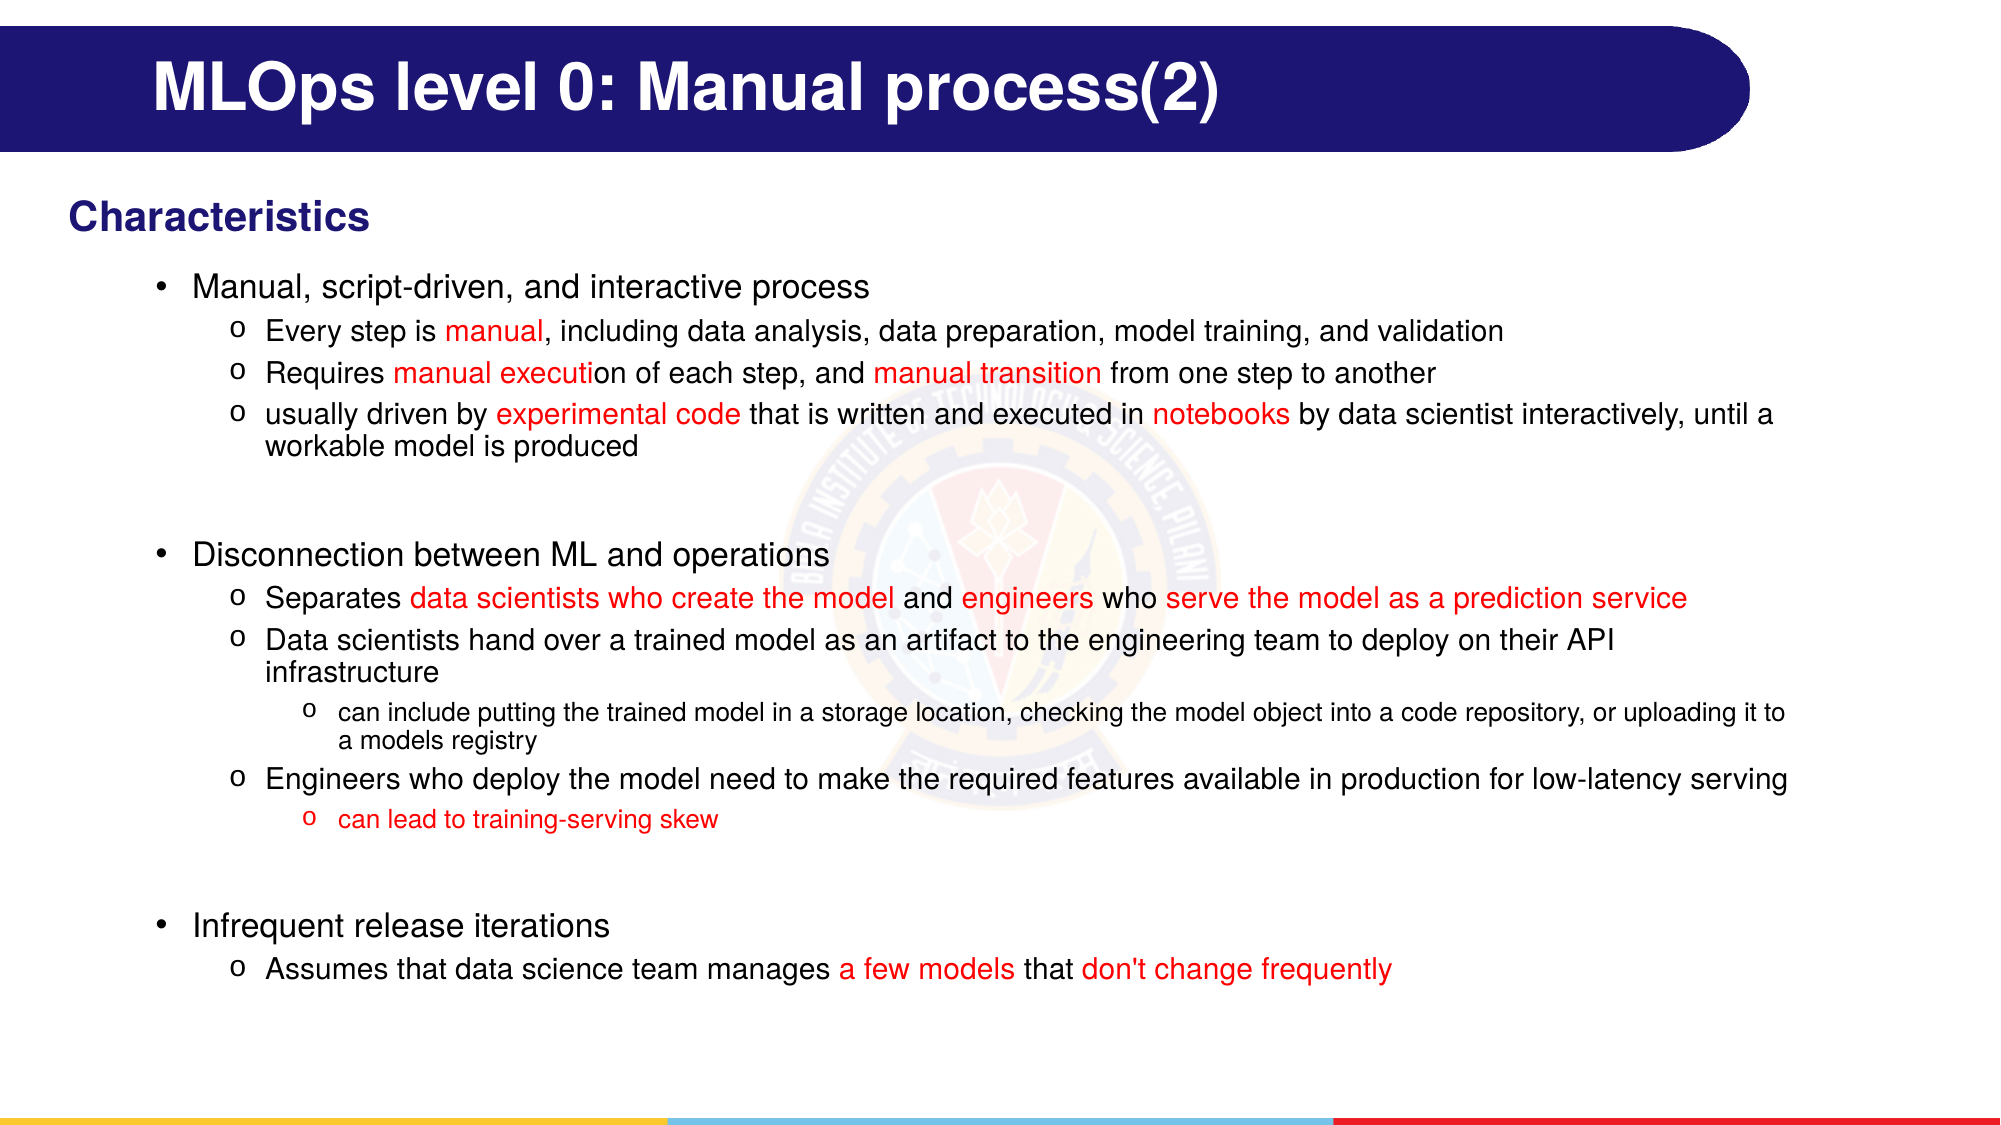

# MLOps level 0: Manual process(2)
Characteristics
Manual, script-driven, and interactive process
Every step is manual, including data analysis, data preparation, model training, and validation
Requires manual execution of each step, and manual transition from one step to another
usually driven by experimental code that is written and executed in notebooks by data scientist interactively, until a workable model is produced

Disconnection between ML and operations
Separates data scientists who create the model and engineers who serve the model as a prediction service
Data scientists hand over a trained model as an artifact to the engineering team to deploy on their API infrastructure
can include putting the trained model in a storage location, checking the model object into a code repository, or uploading it to a models registry
Engineers who deploy the model need to make the required features available in production for low-latency serving
can lead to training-serving skew

Infrequent release iterations
Assumes that data science team manages a few models that don't change frequently